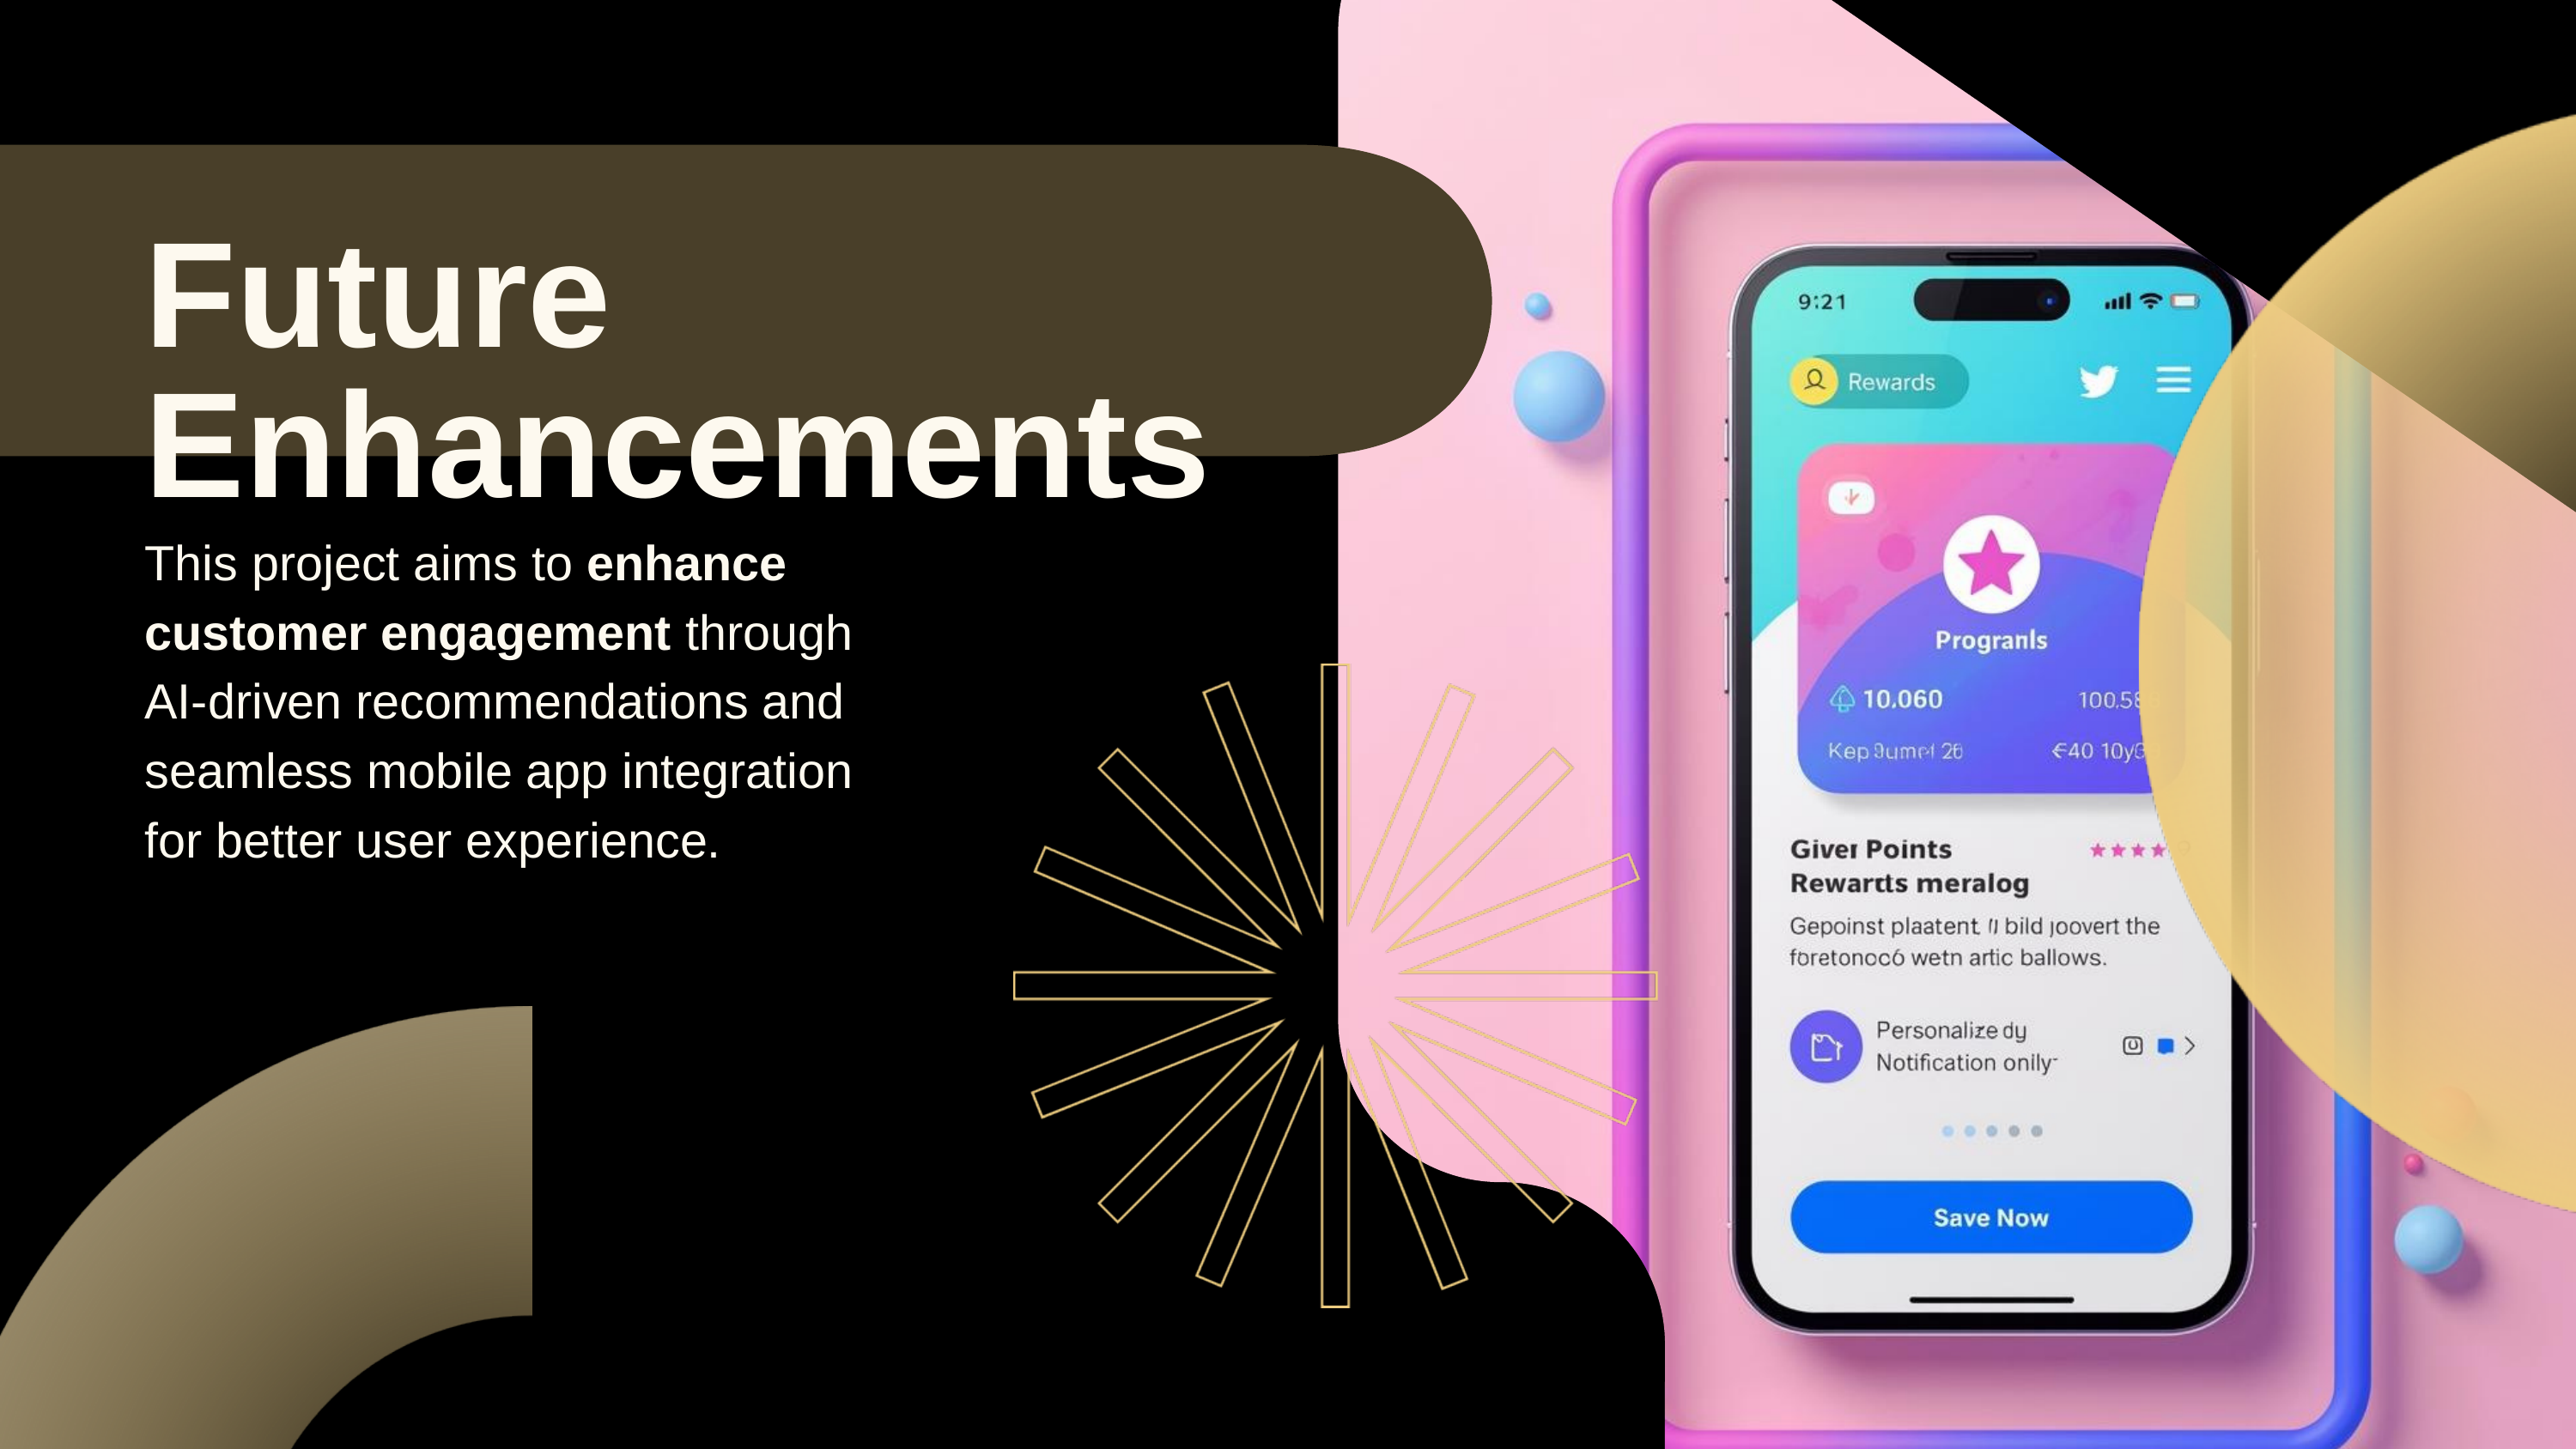

Future Enhancements
This project aims to enhance customer engagement through AI-driven recommendations and seamless mobile app integration for better user experience.